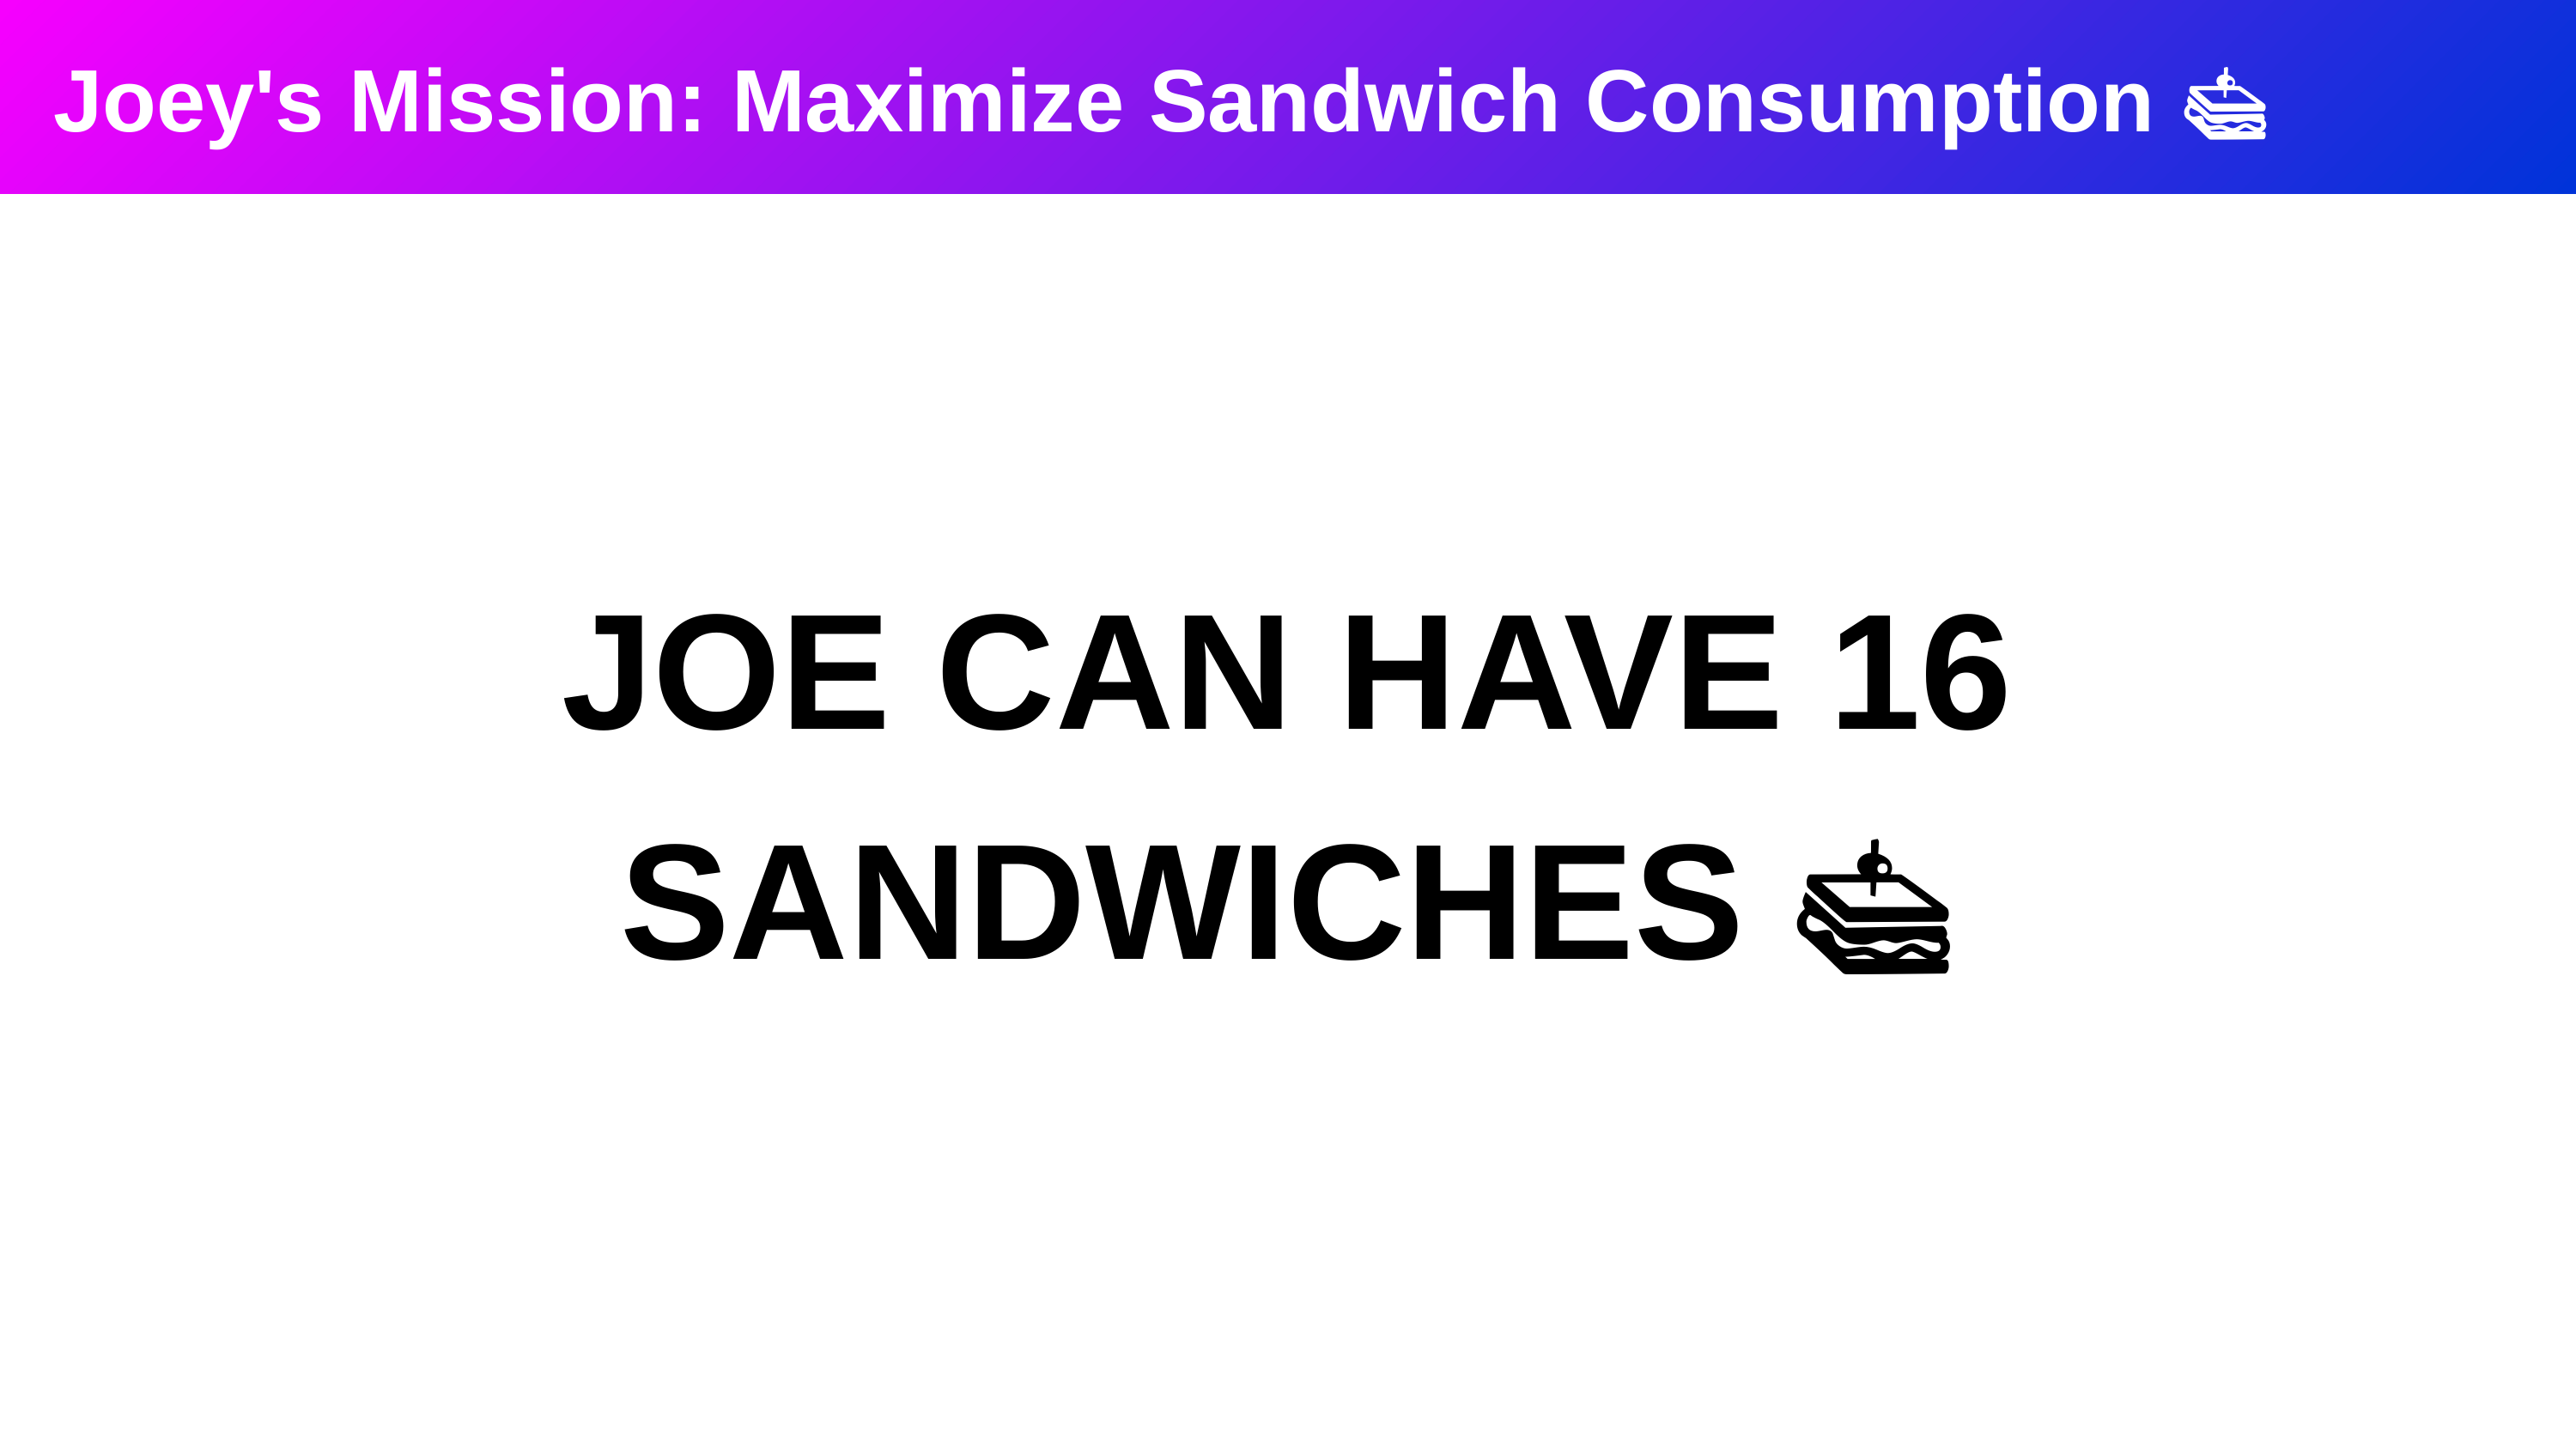

Joey's Mission: Maximize Sandwich Consumption 🥪
JOE CAN HAVE 16 SANDWICHES 🥪